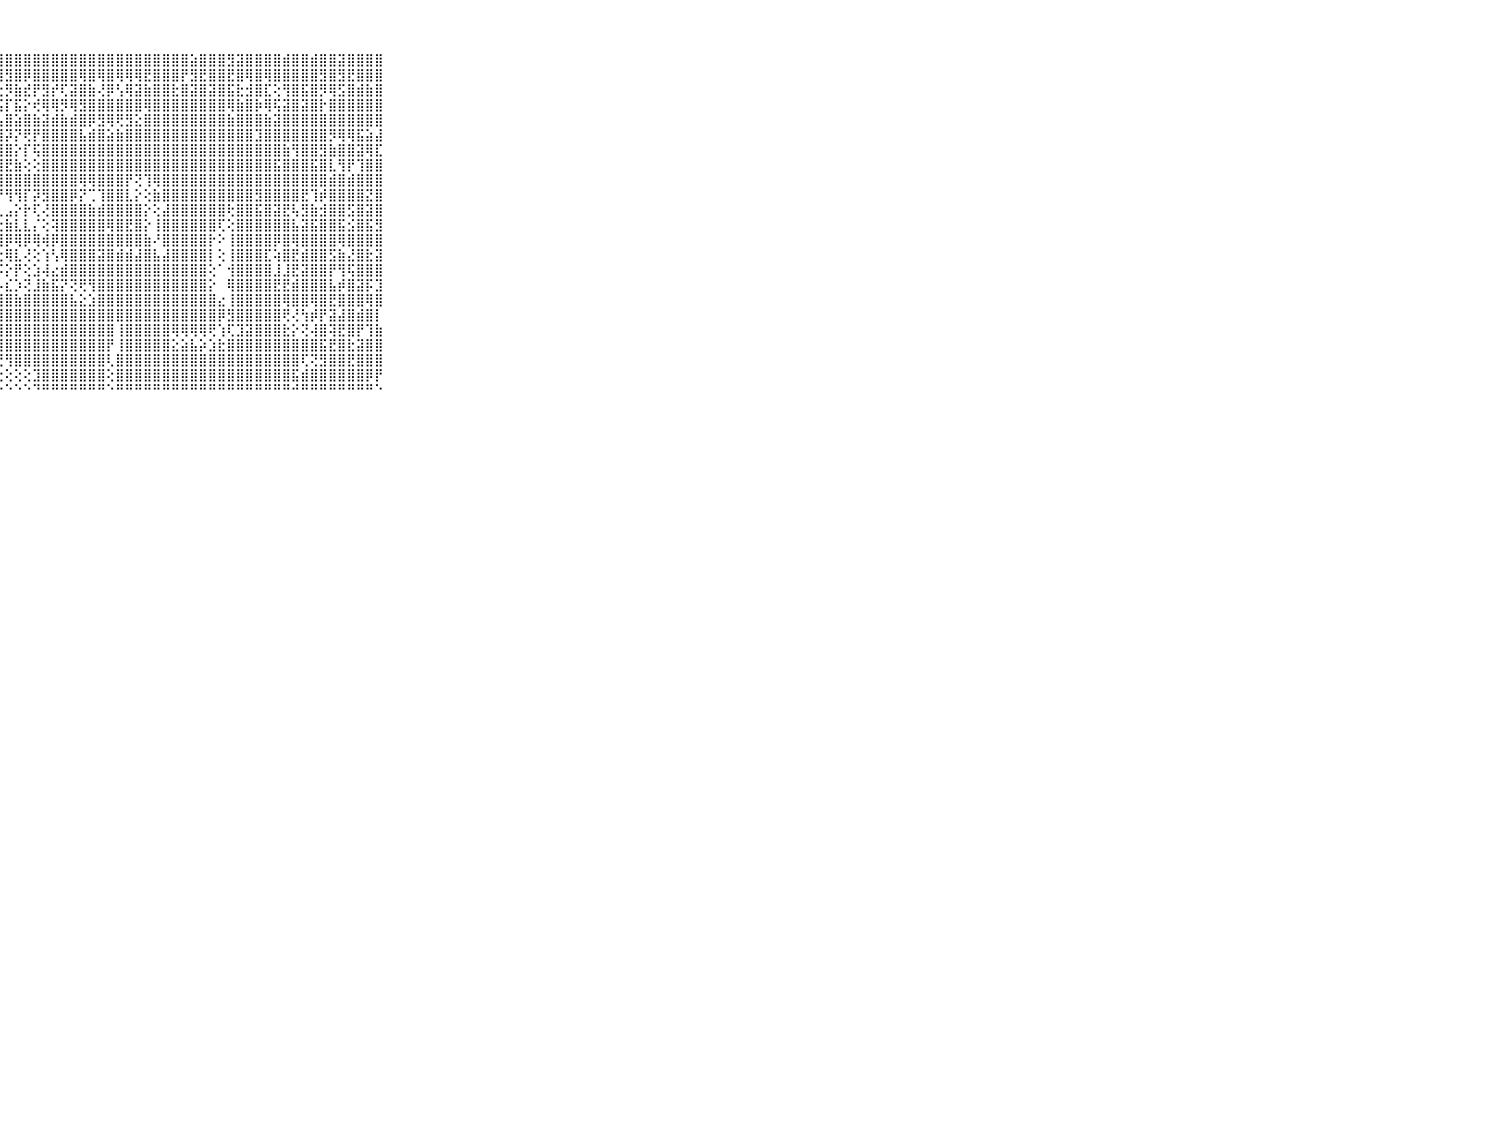

⠀⠀⠀⠀⠀⠀⠀⠀⠀⠀⠀⢰⣿⣿⣿⣿⣿⣿⣿⣿⣾⣯⣾⣯⣿⣿⣹⣿⣿⣿⣿⣿⣿⣿⣿⣿⣿⣿⣿⣿⣿⣿⣿⣿⣿⣿⣿⣿⣵⣿⣿⣿⣻⣽⣿⣿⣿⣿⣾⣿⣿⣾⣿⣿⣽⣿⣿⣿⣿⠀⠀⠀⠀⠀⠀⠀⠀⠀⠀⠀⠀
⠀⠀⠀⠀⠀⠀⠀⠀⠀⠀⠀⢸⢻⣿⢿⣟⣿⣿⣿⣿⣿⣿⢻⣿⢟⡿⡏⣿⣻⣿⡿⣿⣿⣿⣿⣿⢿⣿⢿⣿⢿⢿⢿⣟⣿⣿⣿⡟⣻⣟⣿⣿⣟⣿⢿⣿⢿⣿⣿⣿⣿⣿⣻⣿⣻⣟⣿⣿⣿⠀⠀⠀⠀⠀⠀⠀⠀⠀⠀⠀⠀
⠀⠀⠀⠀⠀⠀⠀⠀⠀⠀⠀⢄⢮⣇⣜⣿⣿⣾⣿⡿⣿⣿⣗⣳⢽⡯⢻⣕⡻⣷⣞⡟⣻⡞⢏⣽⣿⣷⢜⡿⢣⢿⣽⣷⣿⣿⣗⣿⣽⣿⣽⣿⣯⣗⣺⣿⣏⢕⢻⣿⣯⣿⡻⢿⣫⣿⣾⣷⣿⠀⠀⠀⠀⠀⠀⠀⠀⠀⠀⠀⠀
⠀⠀⠀⠀⠀⠀⠀⠀⠀⠀⠀⢈⢣⢝⢕⣾⢽⣯⣿⡿⢿⣿⣿⣯⢝⣷⣎⣫⡏⣯⡕⢞⢿⢿⡻⢿⣻⣿⣿⣿⣿⣿⣿⢿⣿⣿⣿⣿⣿⣿⣿⣿⢿⣷⣿⡷⢿⢯⣽⣿⣽⣿⡗⣿⣿⣿⣿⣿⣿⠀⠀⠀⠀⠀⠀⠀⠀⠀⠀⠀⠀
⠀⠀⠀⠀⠀⠀⠀⠀⠀⠀⠀⢰⣾⣾⣧⣾⣷⣷⣿⣿⣿⣿⣿⣷⣾⣿⣿⣧⣿⣵⣿⣷⣽⣾⣷⣾⣿⡿⣻⢿⢟⣻⣕⣿⣿⣿⣿⣿⣿⣿⣿⣿⣷⣿⣿⣿⣷⣽⣿⣿⣿⣿⣿⣿⣿⣿⣿⣿⣿⠀⠀⠀⠀⠀⠀⠀⠀⠀⠀⠀⠀
⠀⠀⠀⠀⠀⠀⠀⠀⠀⠀⠀⢀⣽⢿⣿⣿⣿⡧⣟⠝⣕⣻⣻⡿⢿⡿⢿⣿⡽⡝⢟⡟⣿⣿⣿⣿⣧⣾⣿⣵⣷⣿⣿⣿⣿⣿⣿⣿⣿⣿⣿⣿⣿⣿⣿⣹⣿⣿⣿⣿⣿⣿⣿⡻⢿⢿⣯⣵⣼⠀⠀⠀⠀⠀⠀⠀⠀⠀⠀⠀⠀
⠀⠀⠀⠀⠀⠀⠀⠀⠀⠀⠀⢁⢹⣿⢟⣿⣯⣷⣕⣴⢵⡘⢗⣯⢕⣷⣽⣿⣿⡕⡏⢯⣿⣿⣿⣿⣿⣿⣿⣿⣿⣿⣿⣿⣿⣿⣿⣿⣿⣿⣿⣿⣿⣿⣿⣿⣿⣿⣷⢻⣿⣿⣻⣷⣿⣿⣽⢿⣏⠀⠀⠀⠀⠀⠀⠀⠀⠀⠀⠀⠀
⠀⠀⠀⠀⠀⠀⠀⠀⠀⠀⠀⢸⡿⣧⢿⣿⣿⣗⣕⣻⡕⣵⣿⢕⣇⢼⢟⣿⣟⣷⢕⢕⣿⣿⣿⣿⣿⣿⣿⣿⣿⣿⣿⣿⣿⣿⣿⣿⣿⣿⣿⣿⣿⣿⣿⣿⣿⣯⣿⣿⣿⣯⣿⣇⢻⡟⢹⣿⣿⠀⠀⠀⠀⠀⠀⠀⠀⠀⠀⠀⠀
⠀⠀⠀⠀⠀⠀⠀⠀⠀⠀⠀⢸⣾⣷⣿⣿⣿⣿⣿⣿⣿⣿⣿⣿⣷⣿⣷⣿⣿⣿⣿⣿⣿⣿⣿⣿⢿⢿⣿⣿⣿⡟⢝⢹⢿⣿⣿⣿⣿⣿⣿⣿⣿⣿⣿⣿⣿⣿⣿⣿⣿⣿⣿⣾⣿⣾⣿⣿⣿⠀⠀⠀⠀⠀⠀⠀⠀⠀⠀⠀⠀
⠀⠀⠀⠀⠀⠀⠀⠀⠀⠀⠀⢸⡹⡟⡿⣿⣯⢿⣻⢟⢿⡟⣿⢏⢹⣟⣌⠙⢻⢻⡏⡽⣻⣿⣿⡿⡝⢉⢹⣿⣿⣇⡕⢕⣷⣿⣿⣿⣿⣿⣿⣿⣿⣿⣿⣻⣿⣿⣿⣿⣟⢹⡾⣿⣿⣿⣿⣝⣿⠀⠀⠀⠀⠀⠀⠀⠀⠀⠀⠀⠀
⠀⠀⠀⠀⠀⠀⠀⠀⠀⠀⠀⢄⣽⡟⡗⣿⣧⡜⣫⣾⢧⢵⢣⣗⡜⢇⣿⢆⣠⡕⡗⢏⢜⣿⣿⣿⣿⣷⣾⣿⣿⣿⣿⡕⢕⣼⣿⣿⣿⣿⣿⣿⢗⣿⣿⣯⣿⣽⣟⢧⣻⣷⣺⣿⣿⣫⣿⣽⣿⠀⠀⠀⠀⠀⠀⠀⠀⠀⠀⠀⠀
⠀⠀⠀⠀⠀⠀⠀⠀⠀⠀⠀⠘⣽⣗⣷⣷⣻⣿⣻⢏⢽⣿⣱⣻⢗⢅⡸⢕⣷⣇⣇⡌⢕⢽⣿⣿⣿⣿⣿⢿⣿⣟⣿⡕⢸⣿⣿⣿⣿⣿⣿⢏⢕⣿⣿⣿⣿⣿⣿⣧⣽⣯⣿⣿⣯⣪⣿⣯⣻⠀⠀⠀⠀⠀⠀⠀⠀⠀⠀⠀⠀
⠀⠀⠀⠀⠀⠀⠀⠀⠀⠀⠀⠜⣿⣿⣿⣷⣾⣿⣿⣿⣿⣿⣿⣿⣿⣿⣿⣿⡿⢿⡿⢿⢾⡿⣿⣿⣿⣿⣿⣿⣿⣿⣿⣷⠜⣿⣿⣿⣿⣿⡗⠕⢸⣿⣿⣿⣿⡿⣿⢿⣿⣿⣿⣿⢿⣿⣿⣿⣿⠀⠀⠀⠀⠀⠀⠀⠀⠀⠀⠀⠀
⠀⠀⠀⠀⠀⠀⠀⠀⠀⠀⠀⠀⢕⢻⡿⣿⣿⣿⣾⣿⢿⣿⡗⣿⡧⢹⢻⢕⢿⣇⢜⢕⢱⢣⢿⣿⣿⣿⣽⣿⣾⣾⣼⣿⣧⣼⣿⣿⣿⣿⡇⢕⢸⣿⣿⣿⣏⢵⣿⣟⣾⣿⣿⣫⣷⣜⣿⣗⣽⠀⠀⠀⠀⠀⠀⠀⠀⠀⠀⠀⠀
⠀⠀⠀⠀⠀⠀⠀⠀⠀⠀⠀⠀⢜⢕⢕⣿⢸⡿⣟⣯⣻⣯⣷⣿⣿⢝⣿⡮⡕⡟⢕⣱⢼⣔⣾⣿⣿⣿⣿⣿⣿⣿⣿⣿⣿⣿⣿⣿⣿⣿⢕⠁⢺⣿⣿⣿⣿⣸⣸⣟⣽⣿⣿⡟⢻⢯⣿⣿⣿⠀⠀⠀⠀⠀⠀⠀⠀⠀⠀⠀⠀
⠀⠀⠀⠀⠀⠀⠀⠀⠀⠀⠀⠀⢕⠜⢜⡇⢸⢿⣯⣿⣿⣿⣷⣿⣿⣿⣿⡧⣎⡱⢝⣸⣷⣯⡝⢝⢟⢻⣿⣿⣿⣿⣿⣿⣿⣿⣿⣿⣿⣿⡕⠀⢿⣿⣿⣿⣿⣟⣟⣾⣿⣿⣿⣧⡾⣿⣽⡯⣹⠀⠀⠀⠀⠀⠀⠀⠀⠀⠀⠀⠀
⠀⠀⠀⠀⠀⠀⠀⠀⠀⠀⠀⠀⢔⢕⢕⢝⢸⢺⣿⣿⣿⣿⣿⣿⣿⢿⣾⢿⣿⣷⣿⣿⣿⣿⣿⣧⣕⣱⣿⣿⣿⣿⣿⣿⣿⣿⣿⣿⣿⣿⣿⣔⢸⣿⣿⣿⣿⣿⢿⣿⣿⢿⣿⣟⣿⣿⣿⢿⣿⠀⠀⠀⠀⠀⠀⠀⠀⠀⠀⠀⠀
⠀⠀⠀⠀⠀⠀⠀⠀⠀⠀⠀⠀⠀⠁⢁⢜⢕⠑⢕⡜⢱⣻⢏⢅⢕⢇⣱⣿⣿⣿⣿⣿⣿⣿⣿⣿⣿⣿⣿⣿⣿⣿⣿⣿⣿⣿⣿⣿⣿⣿⣿⡿⣻⣿⣿⣿⣿⣿⢟⢜⢳⡾⡟⣽⣼⣿⣾⣿⡇⠀⠀⠀⠀⠀⠀⠀⠀⠀⠀⠀⠀
⠀⠀⠀⠀⠀⠀⠀⠀⠀⠀⠀⠀⢀⠀⠁⢑⢕⢔⢕⣕⢇⢜⢕⢕⢕⣾⣿⣿⣿⣿⣿⣿⣿⣿⣿⣿⣿⣿⣿⣿⢸⣿⣿⣿⣿⣿⢿⢿⢿⢿⢟⢱⢏⣹⣽⣿⣿⣿⣗⡕⢝⢼⣿⢽⣟⣿⡟⢹⣷⠀⠀⠀⠀⠀⠀⠀⠀⠀⠀⠀⠀
⠀⠀⠀⠀⠀⠀⠀⠀⠀⠀⠀⠀⠑⢔⢀⢕⠕⠁⠑⢑⢕⢕⢕⢕⢺⣿⣿⣿⣿⣿⣿⣿⣿⣿⣿⣿⣿⣿⣿⡟⢸⣿⣿⣿⣿⣿⣕⣵⣧⡵⣱⣗⣿⣿⣿⣿⣿⣿⣿⣿⣿⣿⣯⣟⣿⣗⣽⣿⣿⠀⠀⠀⠀⠀⠀⠀⠀⠀⠀⠀⠀
⠀⠀⠀⠀⠀⠀⠀⠀⠀⠀⠀⠀⠀⠀⠕⠑⠀⢄⢕⢕⢕⢕⢕⢕⢕⢜⢝⢟⢻⣿⣿⣿⣿⣿⣿⣿⣿⣿⣿⢇⣿⣿⣿⣿⣿⣿⣿⣿⣿⣿⣿⣿⣿⣿⣿⣿⣿⣿⣿⣿⢏⢝⣻⣿⣿⣟⣿⣿⣿⠀⠀⠀⠀⠀⠀⠀⠀⠀⠀⠀⠀
⠀⠀⠀⠀⠀⠀⠀⠀⠀⠀⠀⠀⠀⠀⢀⠀⢕⢕⢕⢕⢕⢕⢕⢕⢕⢕⢕⢕⢕⢕⢕⣹⣿⣿⣿⣿⣿⣿⣿⢕⣿⣿⣿⣿⣿⣿⣿⣿⣿⣿⣿⣿⣿⣿⣿⣿⣿⣿⣿⣯⣾⣿⣿⣿⣿⣿⣿⡿⡟⠀⠀⠀⠀⠀⠀⠀⠀⠀⠀⠀⠀
⠀⠀⠀⠀⠀⠀⠀⠀⠀⠀⠀⠀⠀⠀⠑⠀⠑⠑⠑⠑⠑⠑⠑⠑⠑⠑⠑⠑⠑⠑⠑⠙⠛⠛⠛⠛⠛⠛⠛⠑⠛⠛⠛⠛⠛⠛⠛⠛⠛⠛⠛⠛⠛⠛⠛⠛⠛⠛⠛⠚⠛⠛⠛⠛⠛⠛⠛⠛⠑⠀⠀⠀⠀⠀⠀⠀⠀⠀⠀⠀⠀